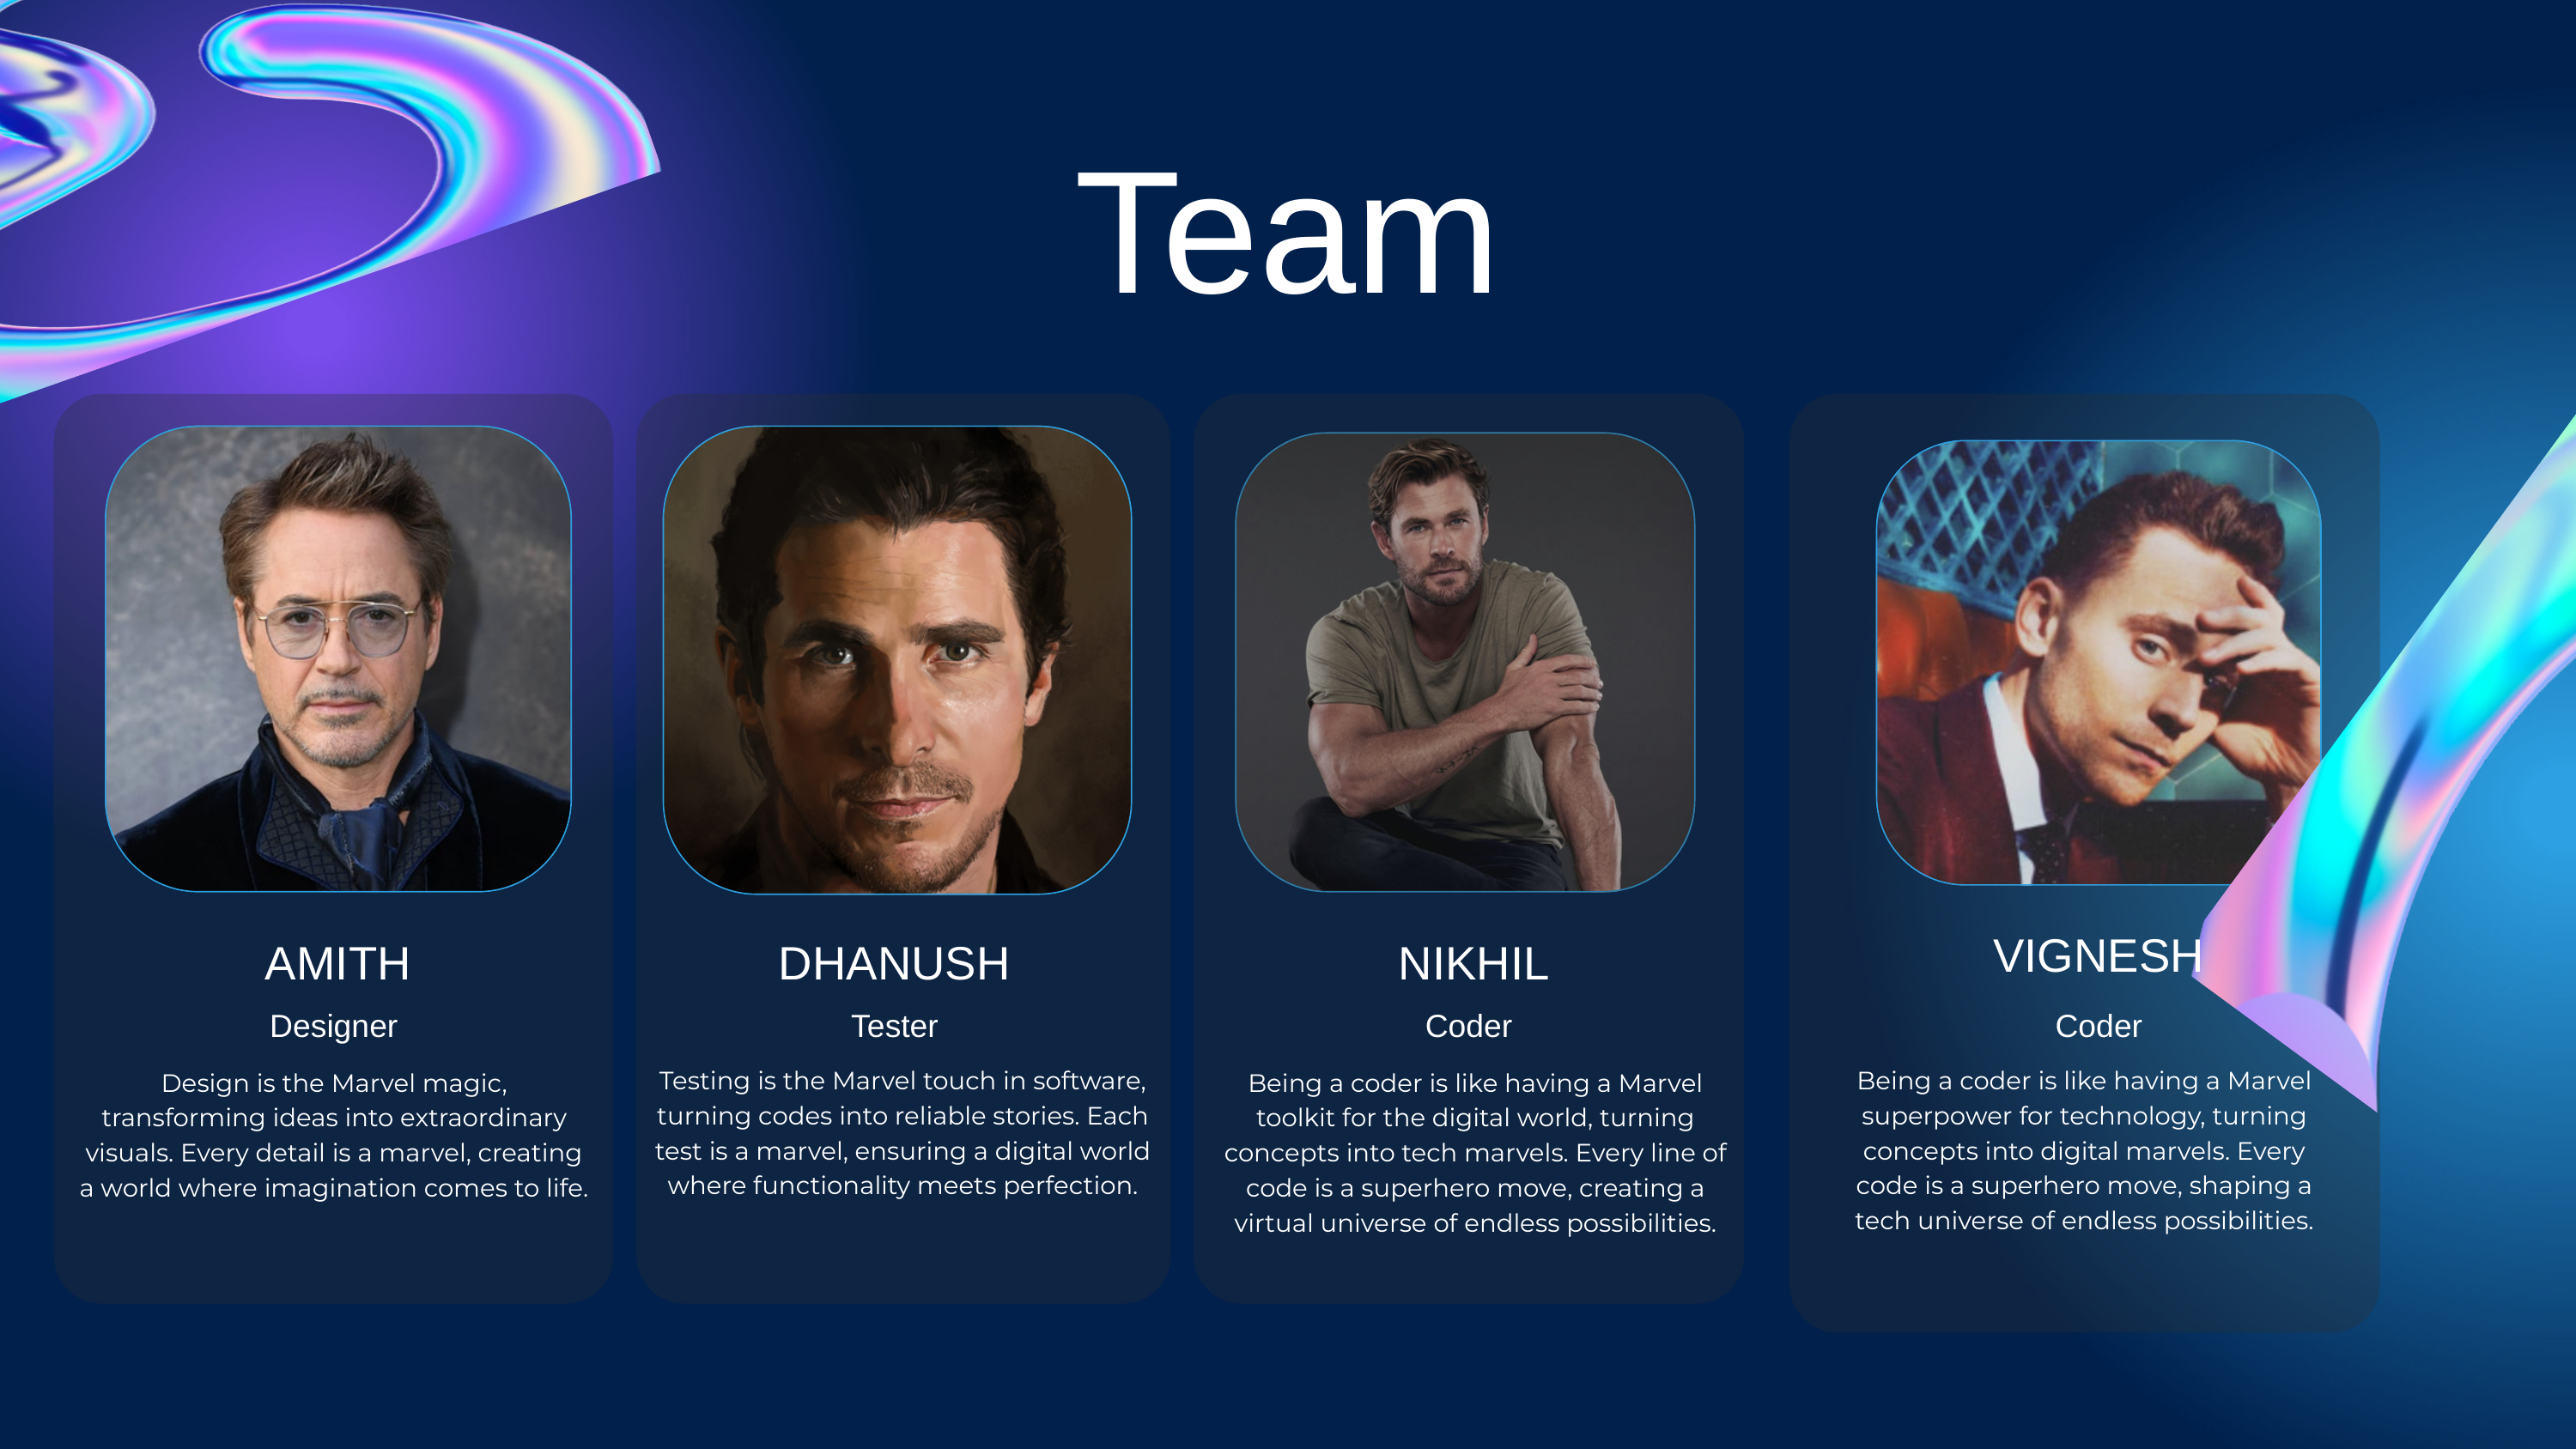

Team

VIGNESH
AMITH
DHANUSH
NIKHIL
Designer
Tester
Coder
Coder
Testing is the Marvel touch in software, turning codes into reliable stories. Each test is a marvel, ensuring a digital world where functionality meets perfection.
Being a coder is like having a Marvel superpower for technology, turning concepts into digital marvels. Every code is a superhero move, shaping a tech universe of endless possibilities.
Design is the Marvel magic, transforming ideas into extraordinary visuals. Every detail is a marvel, creating a world where imagination comes to life.
Being a coder is like having a Marvel toolkit for the digital world, turning concepts into tech marvels. Every line of code is a superhero move, creating a virtual universe of endless possibilities.